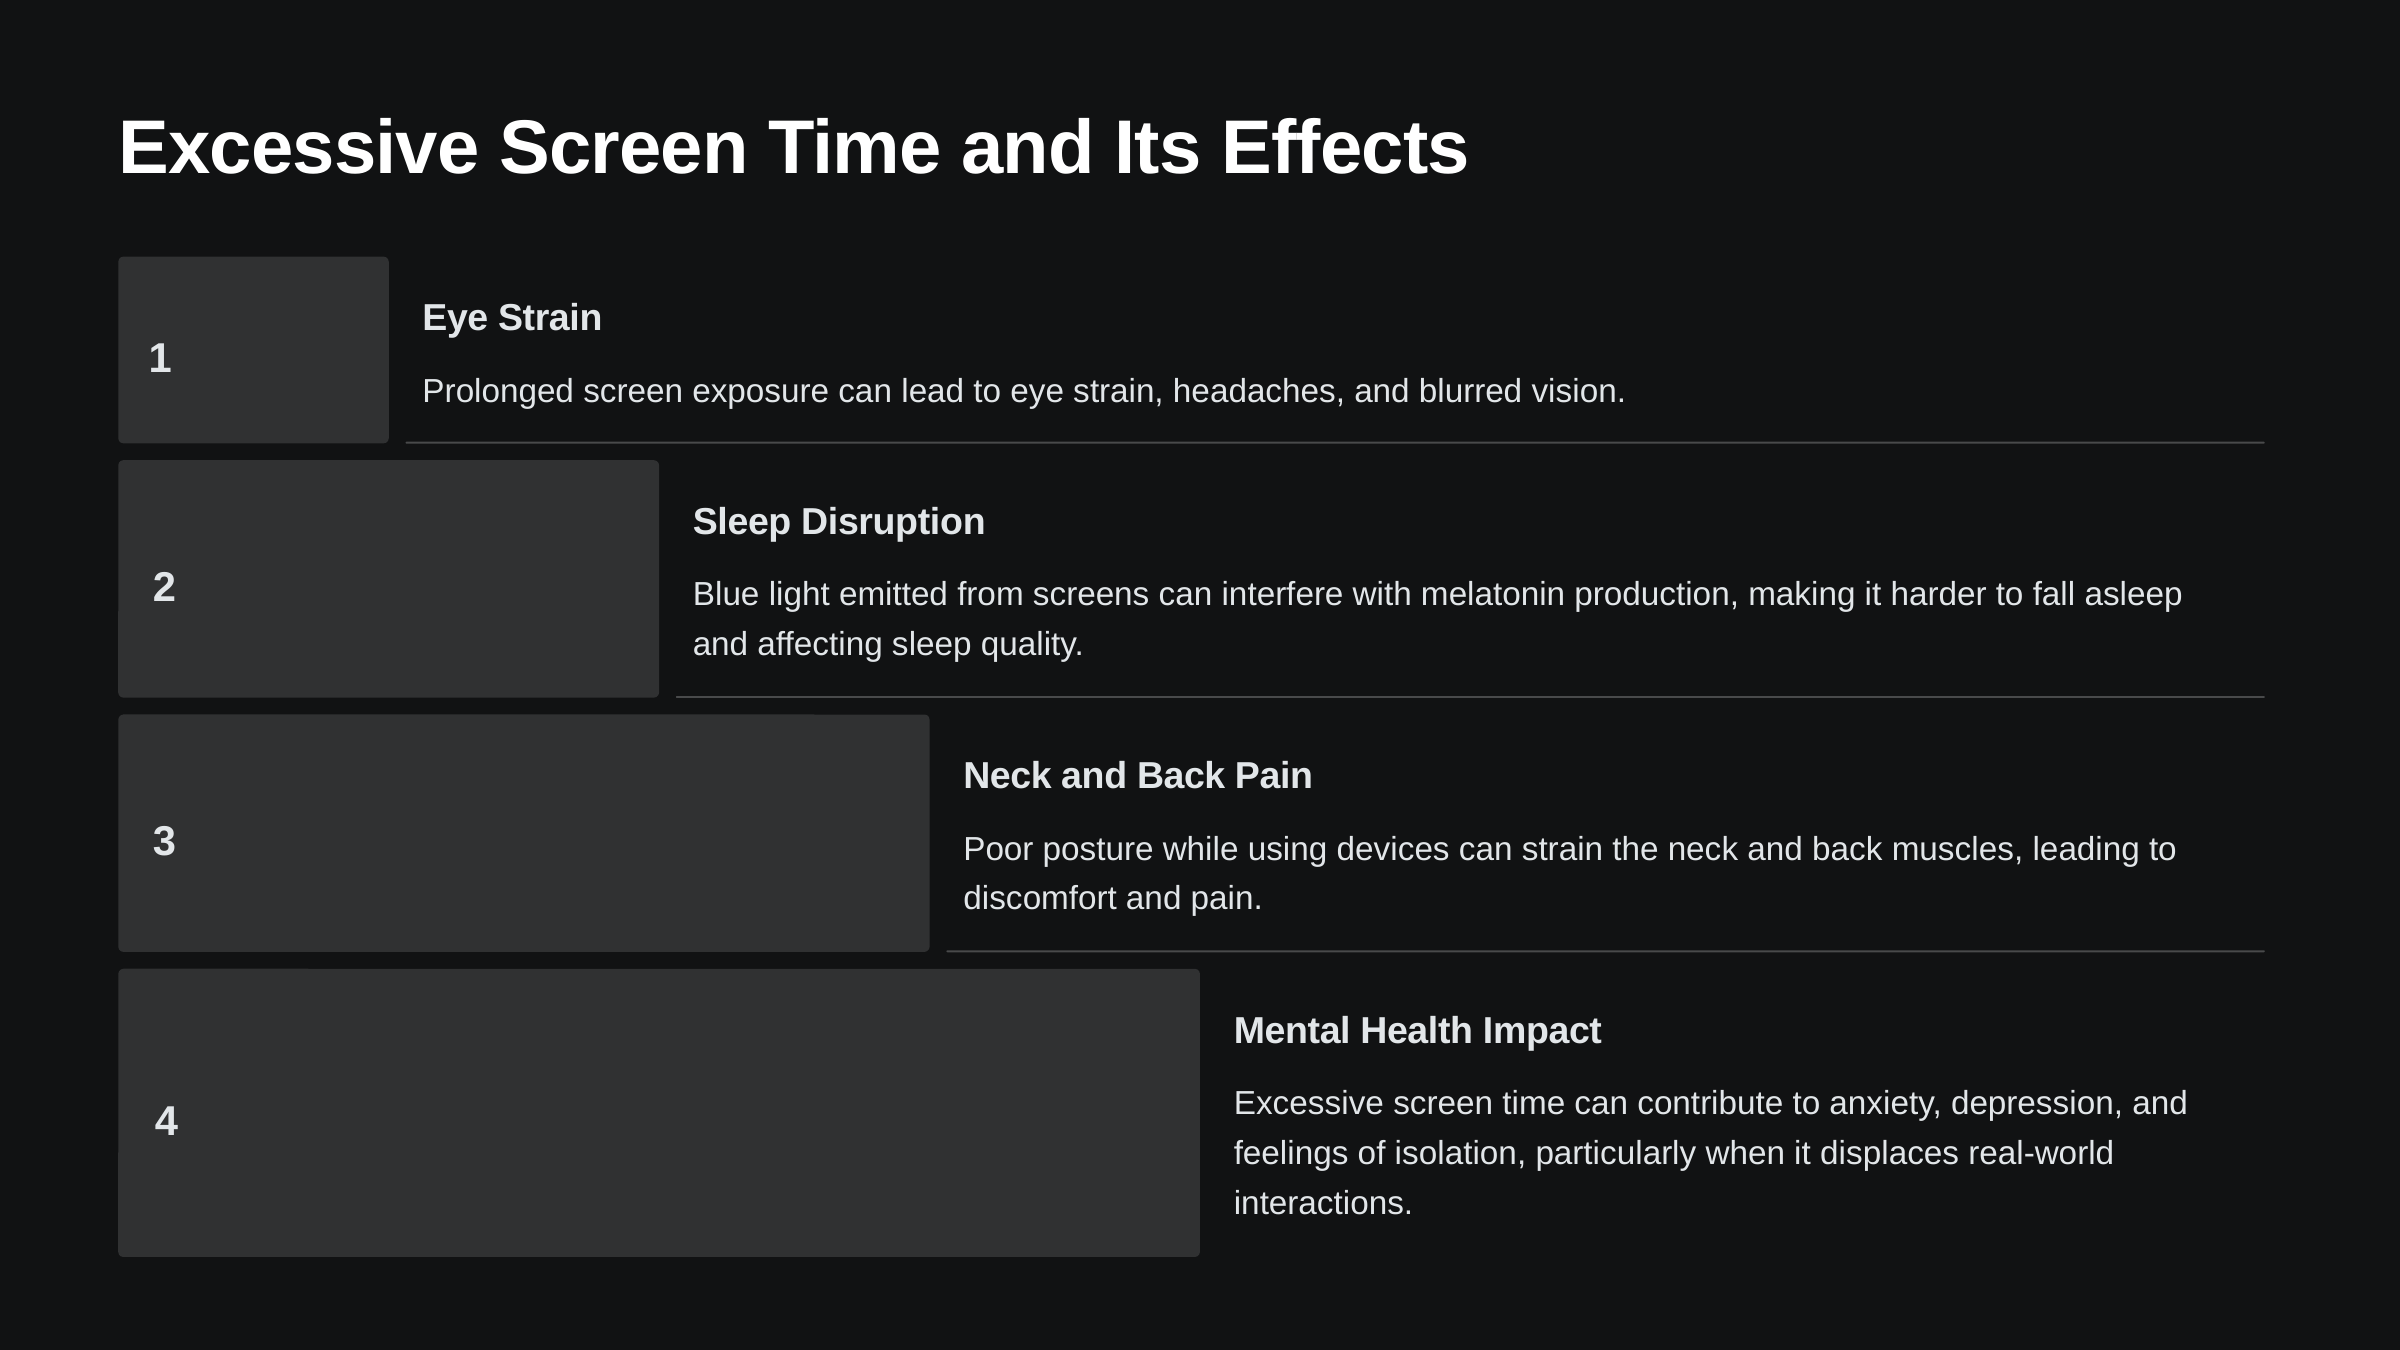

Excessive Screen Time and Its Effects

Eye Strain
1
Prolonged screen exposure can lead to eye strain, headaches, and blurred vision.

Sleep Disruption
2
Blue light emitted from screens can interfere with melatonin production, making it harder to fall asleep and affecting sleep quality.

Neck and Back Pain
3
Poor posture while using devices can strain the neck and back muscles, leading to discomfort and pain.

Mental Health Impact
Excessive screen time can contribute to anxiety, depression, and feelings of isolation, particularly when it displaces real-world interactions.
4